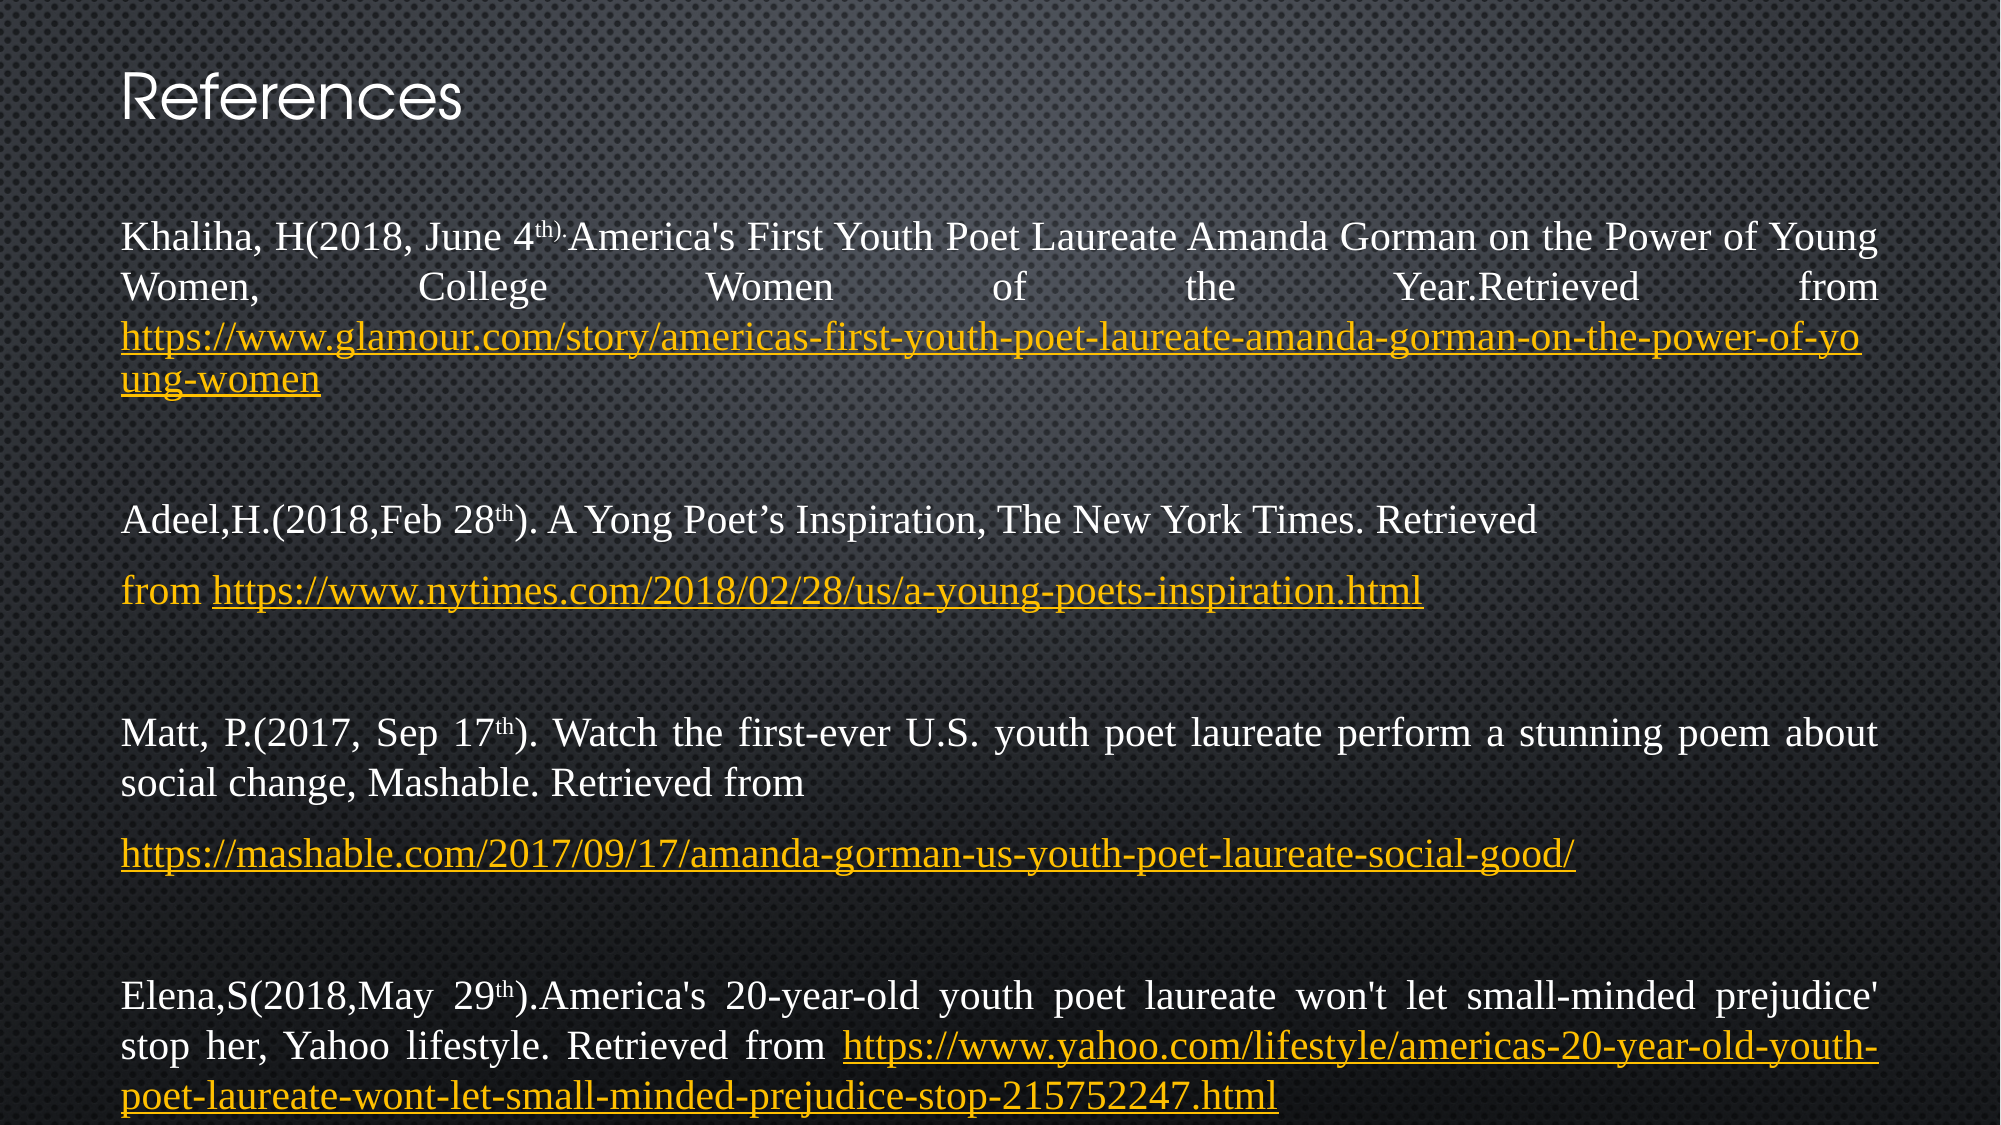

# References
Khaliha, H(2018, June 4th).America's First Youth Poet Laureate Amanda Gorman on the Power of Young Women, College Women of the Year.Retrieved from https://www.glamour.com/story/americas-first-youth-poet-laureate-amanda-gorman-on-the-power-of-young-women

Adeel,H.(2018,Feb 28th). A Yong Poet’s Inspiration, The New York Times. Retrieved
from https://www.nytimes.com/2018/02/28/us/a-young-poets-inspiration.html

Matt, P.(2017, Sep 17th). Watch the first-ever U.S. youth poet laureate perform a stunning poem about social change, Mashable. Retrieved from
https://mashable.com/2017/09/17/amanda-gorman-us-youth-poet-laureate-social-good/

Elena,S(2018,May 29th).America's 20-year-old youth poet laureate won't let small-minded prejudice' stop her, Yahoo lifestyle. Retrieved from https://www.yahoo.com/lifestyle/americas-20-year-old-youth-poet-laureate-wont-let-small-minded-prejudice-stop-215752247.html